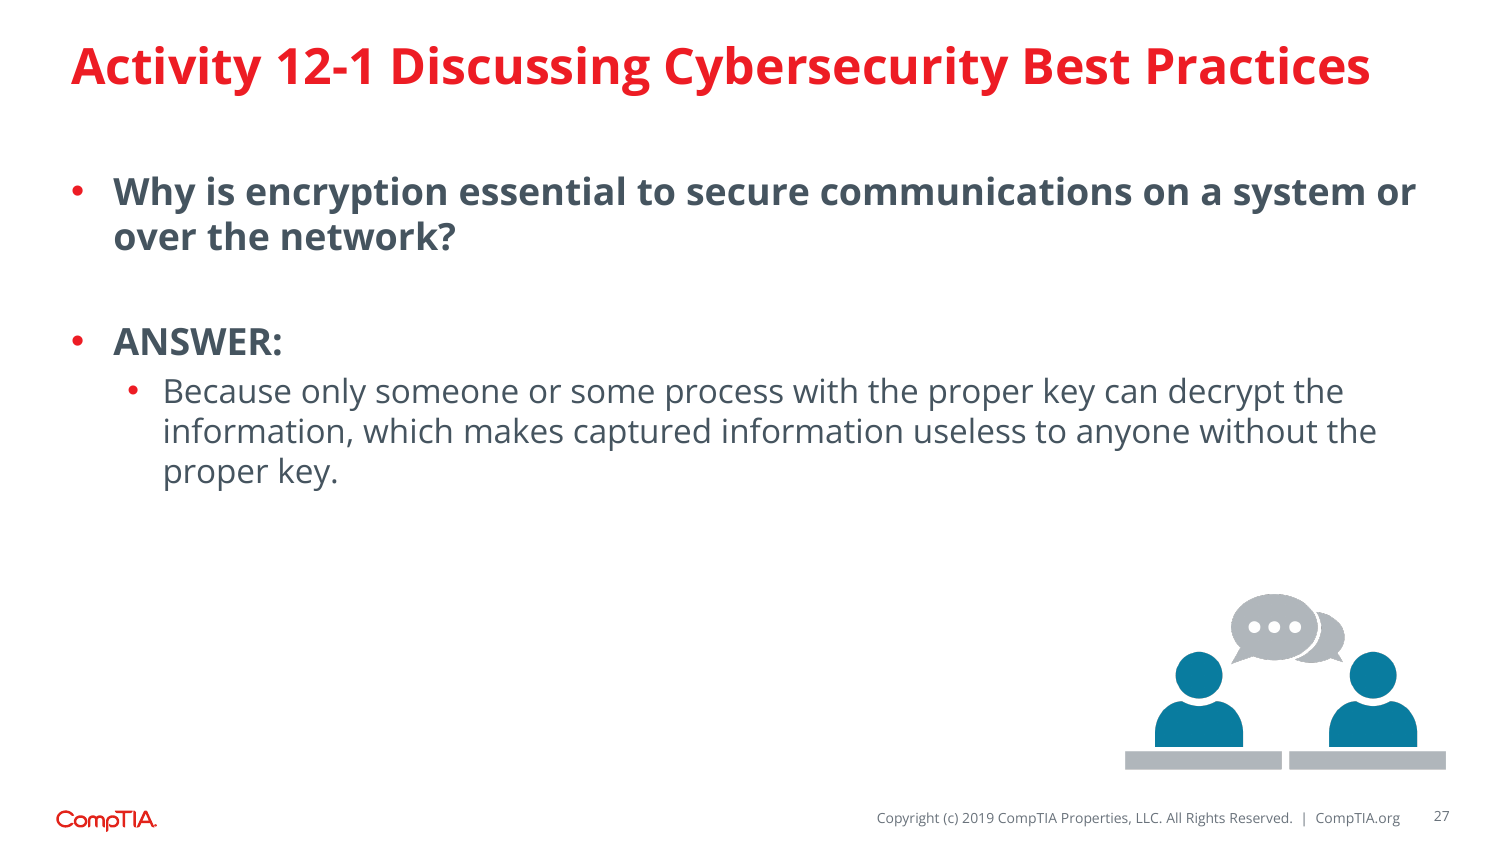

# Activity 12-1 Discussing Cybersecurity Best Practices
Why is encryption essential to secure communications on a system or over the network?

ANSWER:
Because only someone or some process with the proper key can decrypt the information, which makes captured information useless to anyone without the proper key.
27